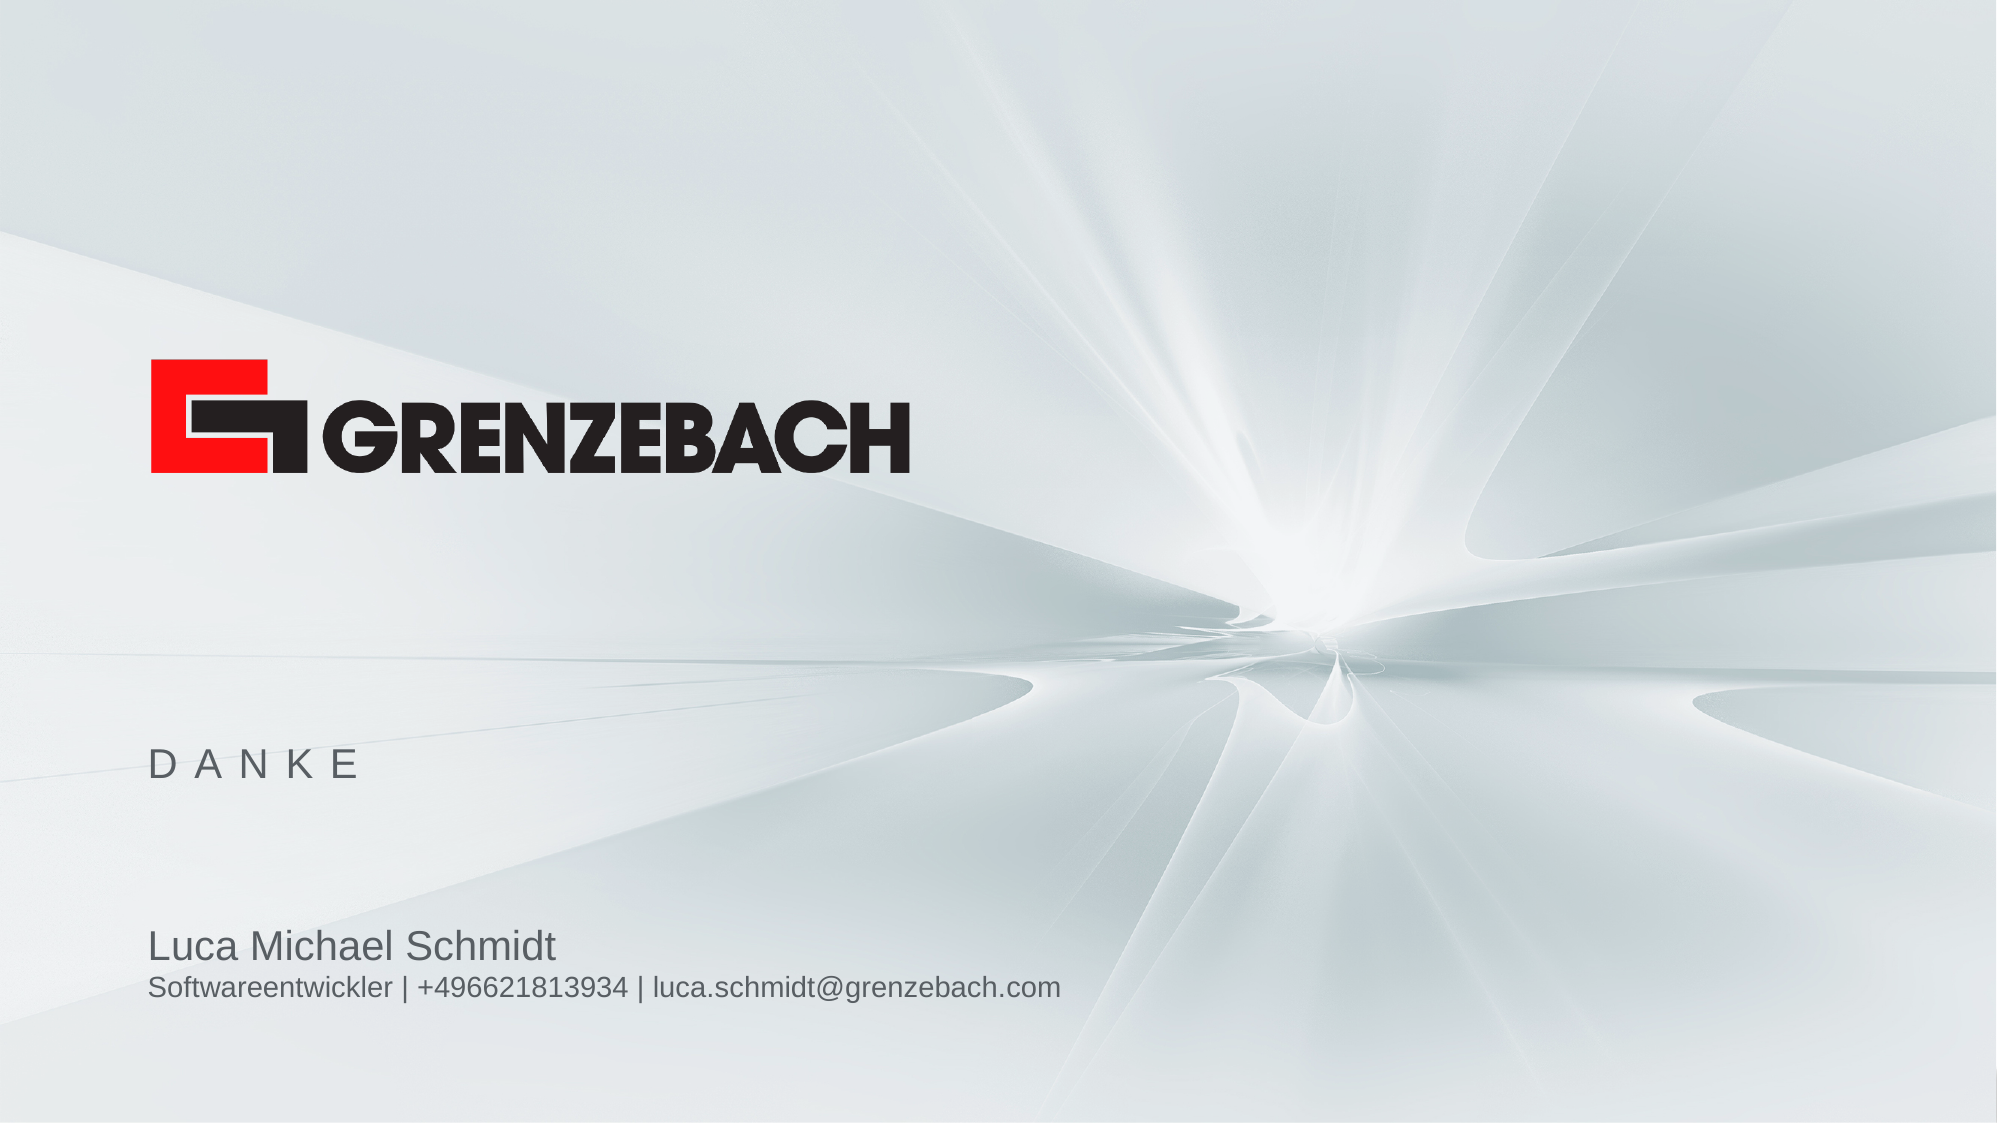

Luca Michael Schmidt
Softwareentwickler | +496621813934 | luca.schmidt@grenzebach.com